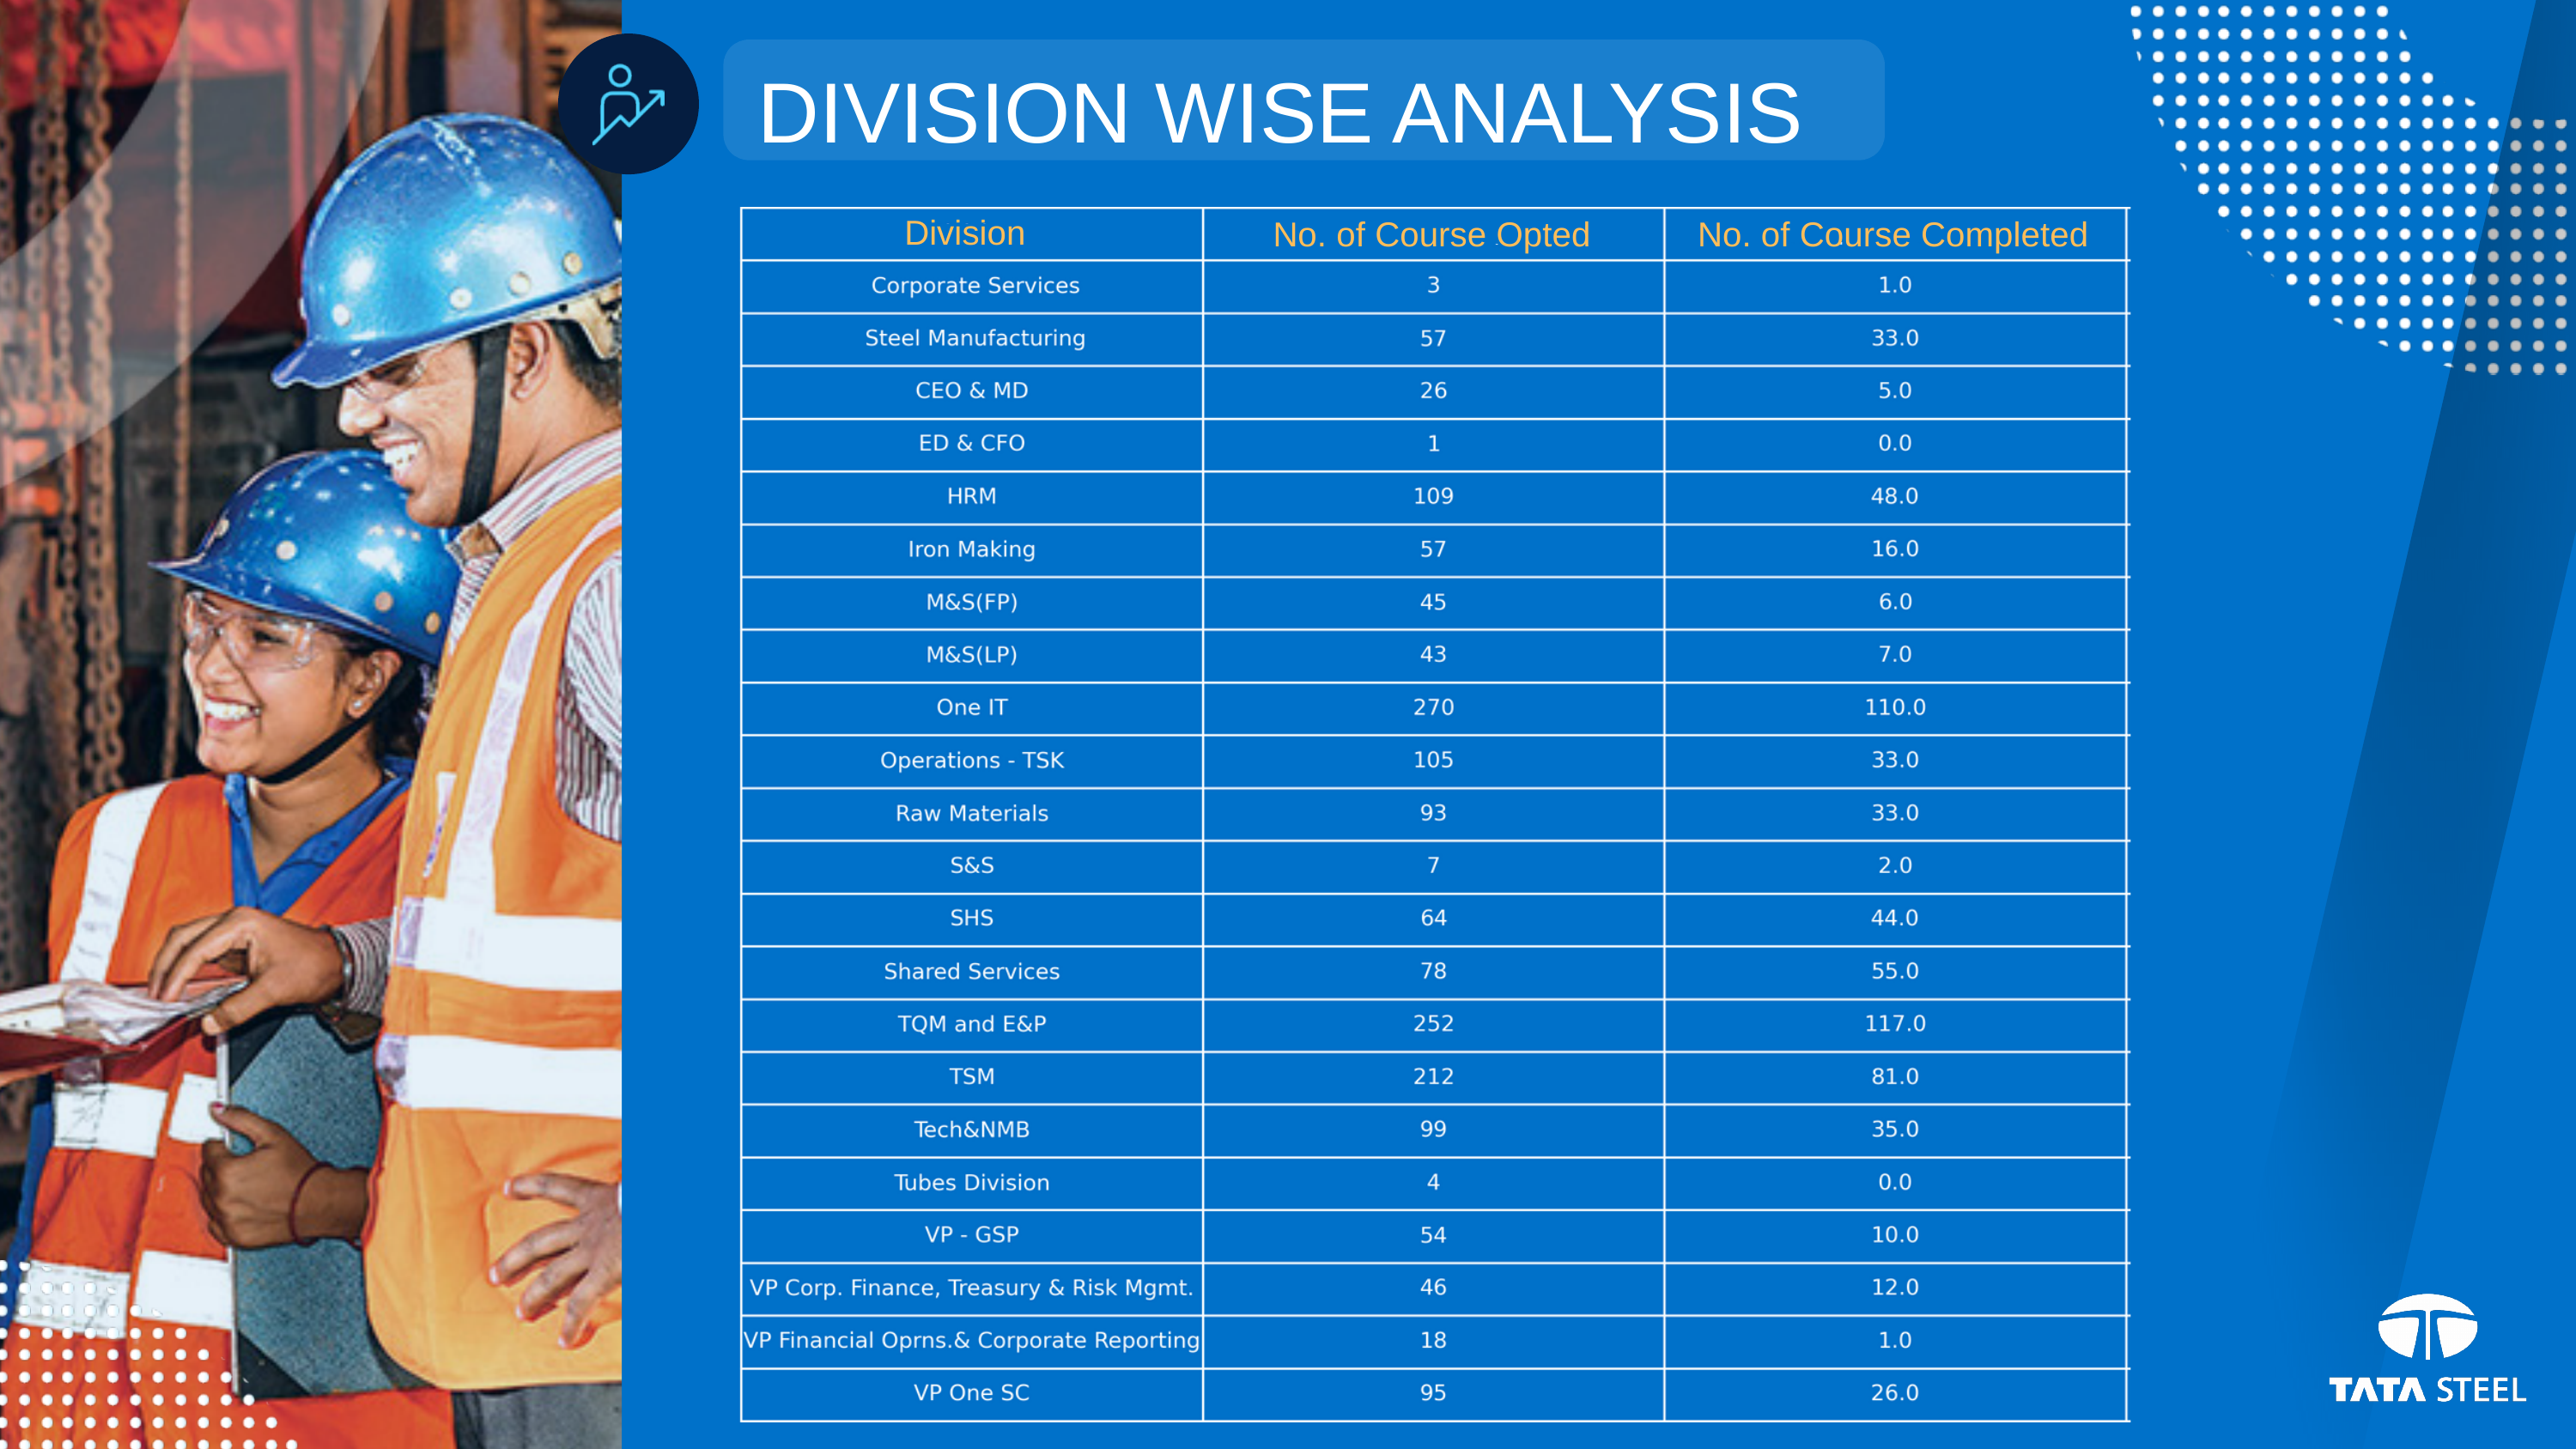

DIVISION WISE ANALYSIS
Division
No. of Course Opted
No. of Course Completed